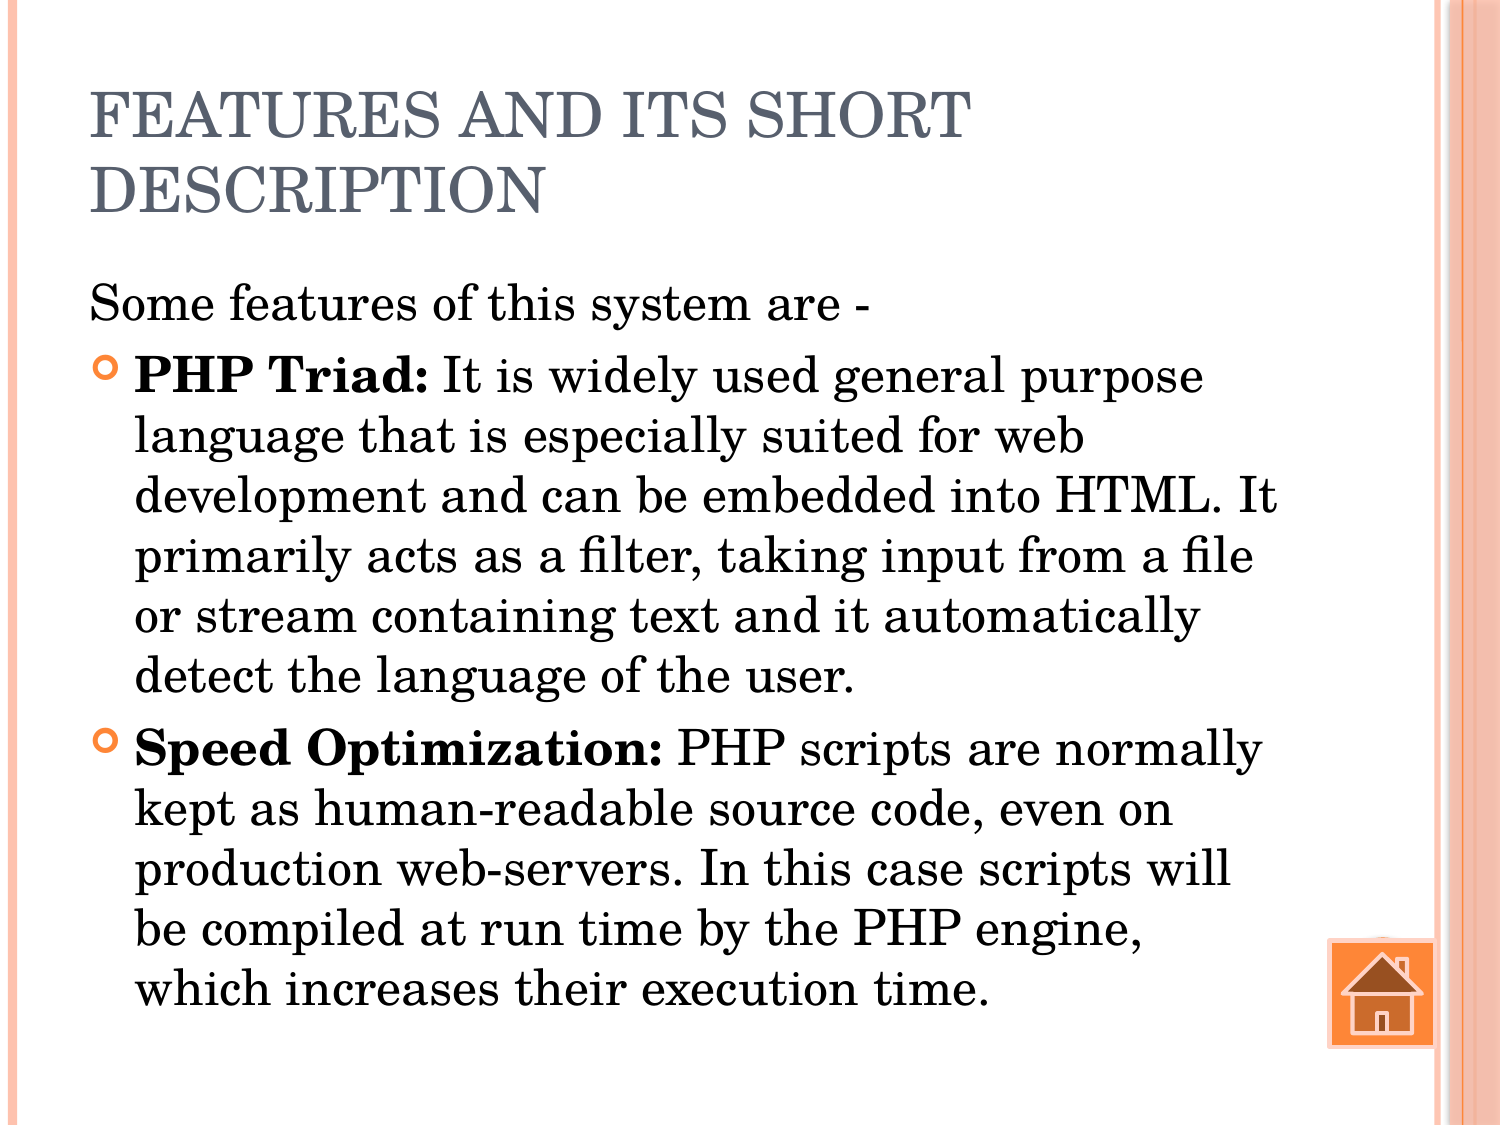

# Features and its short description
Some features of this system are -
PHP Triad: It is widely used general purpose language that is especially suited for web development and can be embedded into HTML. It primarily acts as a filter, taking input from a file or stream containing text and it automatically detect the language of the user.
Speed Optimization: PHP scripts are normally kept as human-readable source code, even on production web-servers. In this case scripts will be compiled at run time by the PHP engine, which increases their execution time.